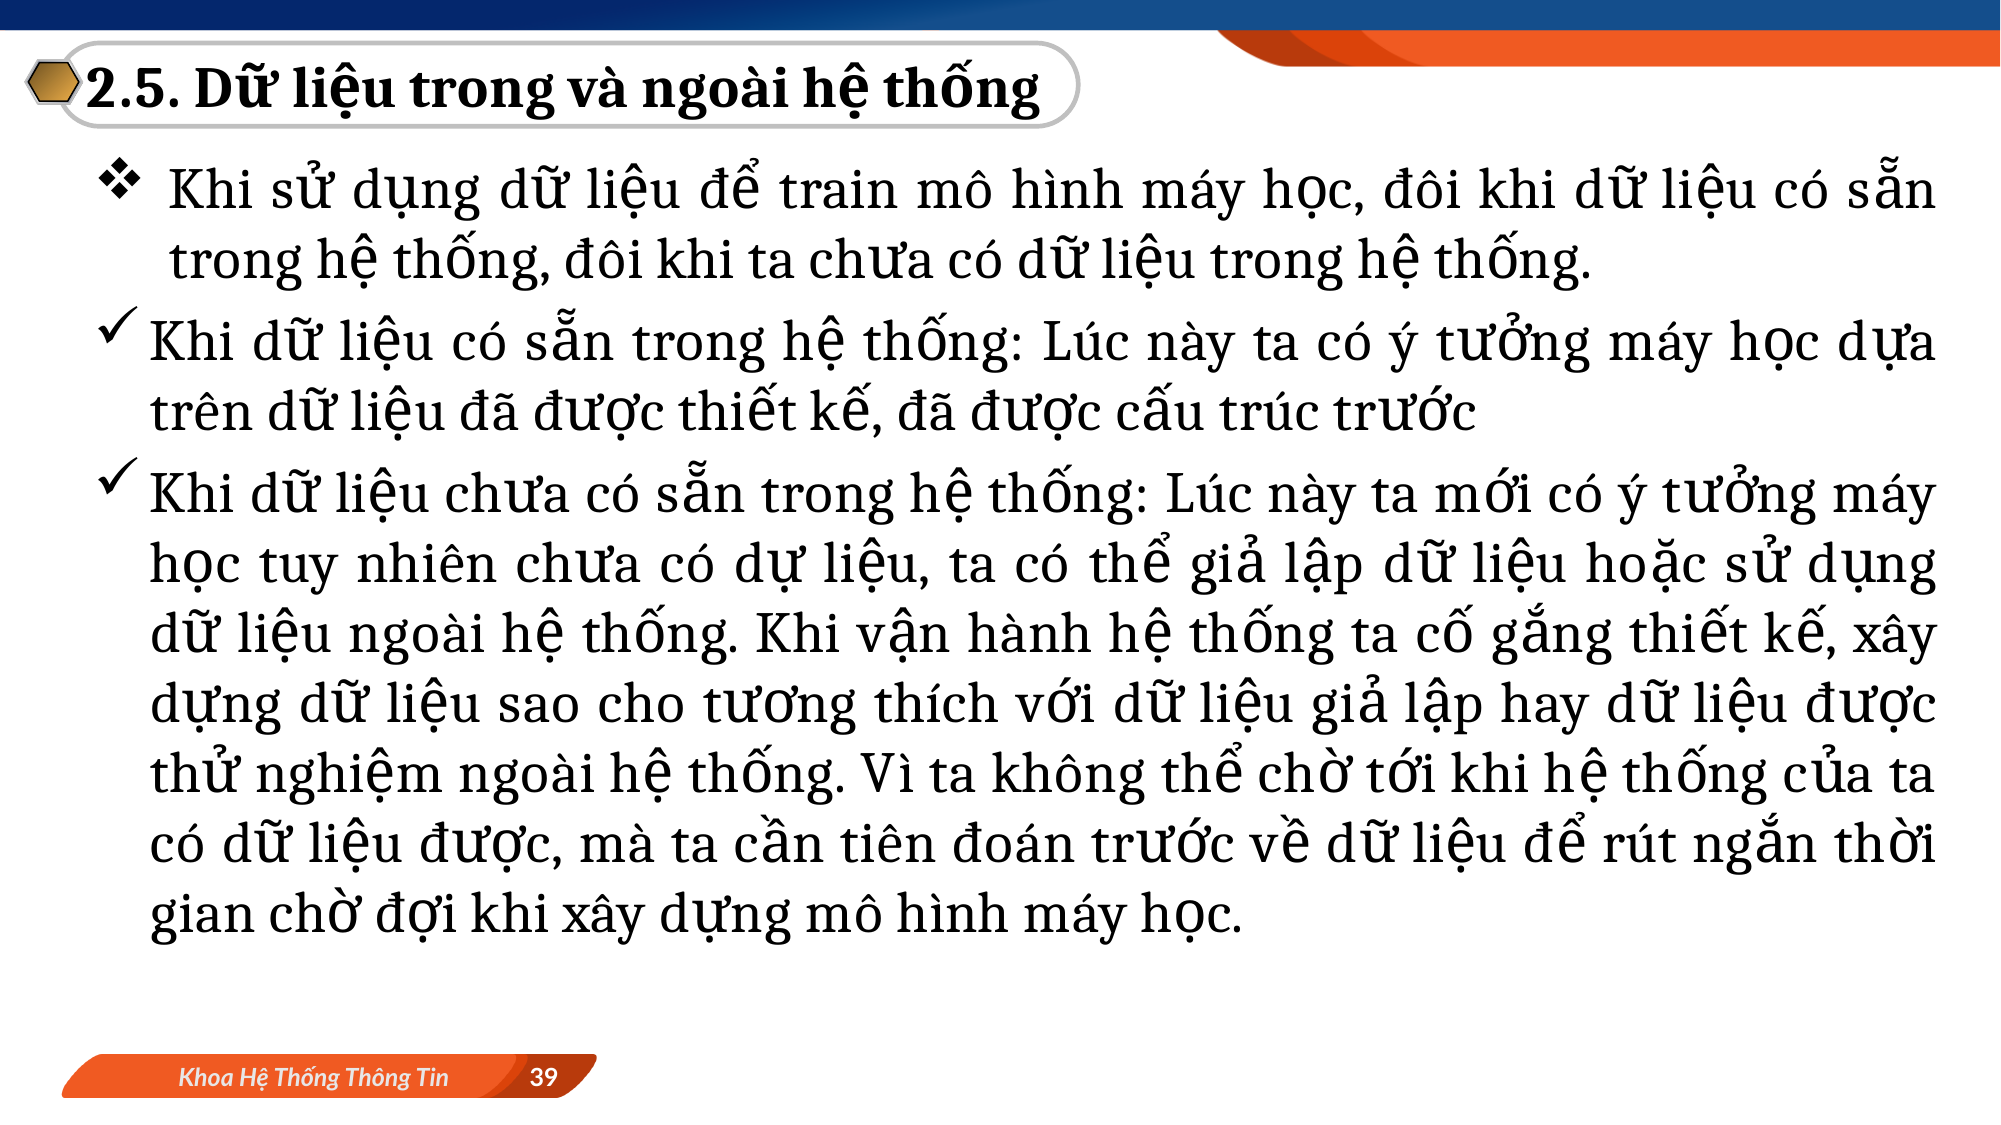

2.5. Dữ liệu trong và ngoài hệ thống

Khi sử dụng dữ liệu để train mô hình máy học, đôi khi dữ liệu có sẵn trong hệ thống, đôi khi ta chưa có dữ liệu trong hệ thống.
Khi dữ liệu có sẵn trong hệ thống: Lúc này ta có ý tưởng máy học dựa trên dữ liệu đã được thiết kế, đã được cấu trúc trước
Khi dữ liệu chưa có sẵn trong hệ thống: Lúc này ta mới có ý tưởng máy học tuy nhiên chưa có dự liệu, ta có thể giả lập dữ liệu hoặc sử dụng dữ liệu ngoài hệ thống. Khi vận hành hệ thống ta cố gắng thiết kế, xây dựng dữ liệu sao cho tương thích với dữ liệu giả lập hay dữ liệu được thử nghiệm ngoài hệ thống. Vì ta không thể chờ tới khi hệ thống của ta có dữ liệu được, mà ta cần tiên đoán trước về dữ liệu để rút ngắn thời gian chờ đợi khi xây dựng mô hình máy học.
39
Khoa Hệ Thống Thông Tin